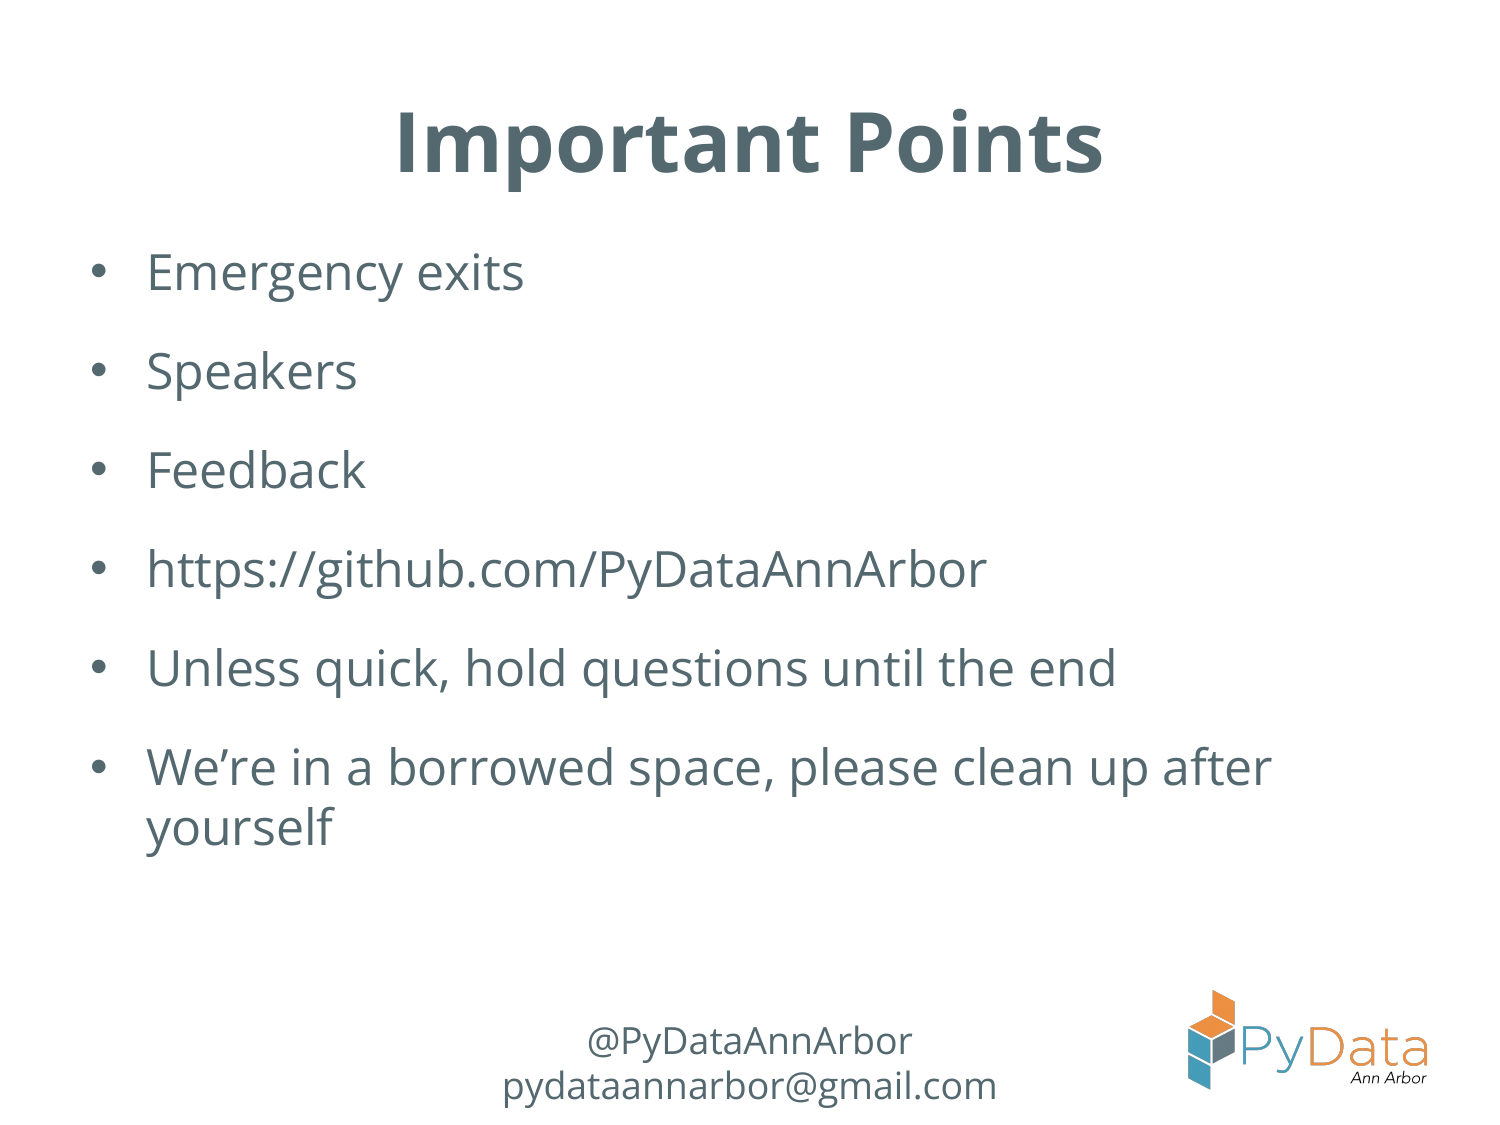

# Important Points
Emergency exits

Speakers

Feedback

https://github.com/PyDataAnnArbor

Unless quick, hold questions until the end

We’re in a borrowed space, please clean up after yourself